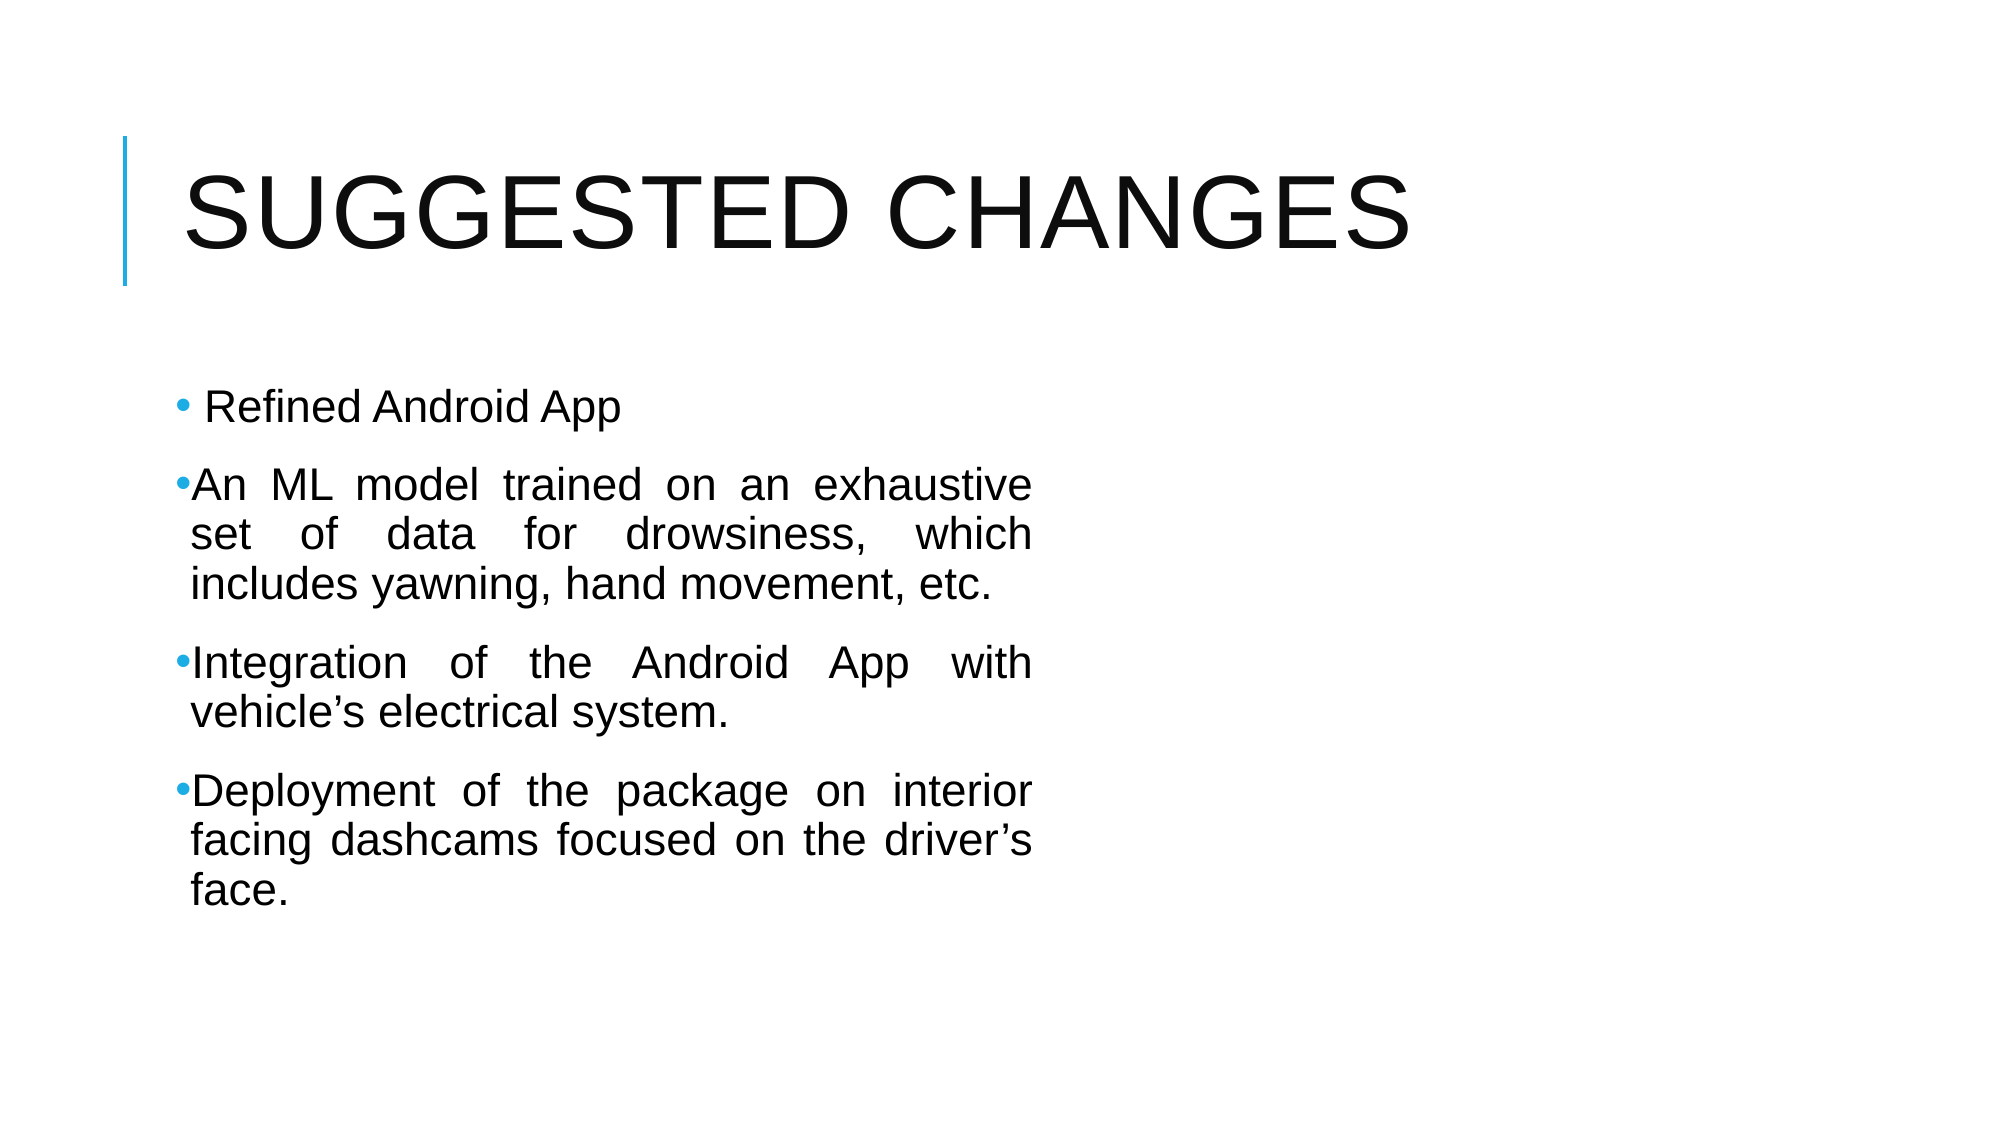

# Suggested Changes
 Refined Android App
An ML model trained on an exhaustive set of data for drowsiness, which includes yawning, hand movement, etc.
Integration of the Android App with vehicle’s electrical system.
Deployment of the package on interior facing dashcams focused on the driver’s face.